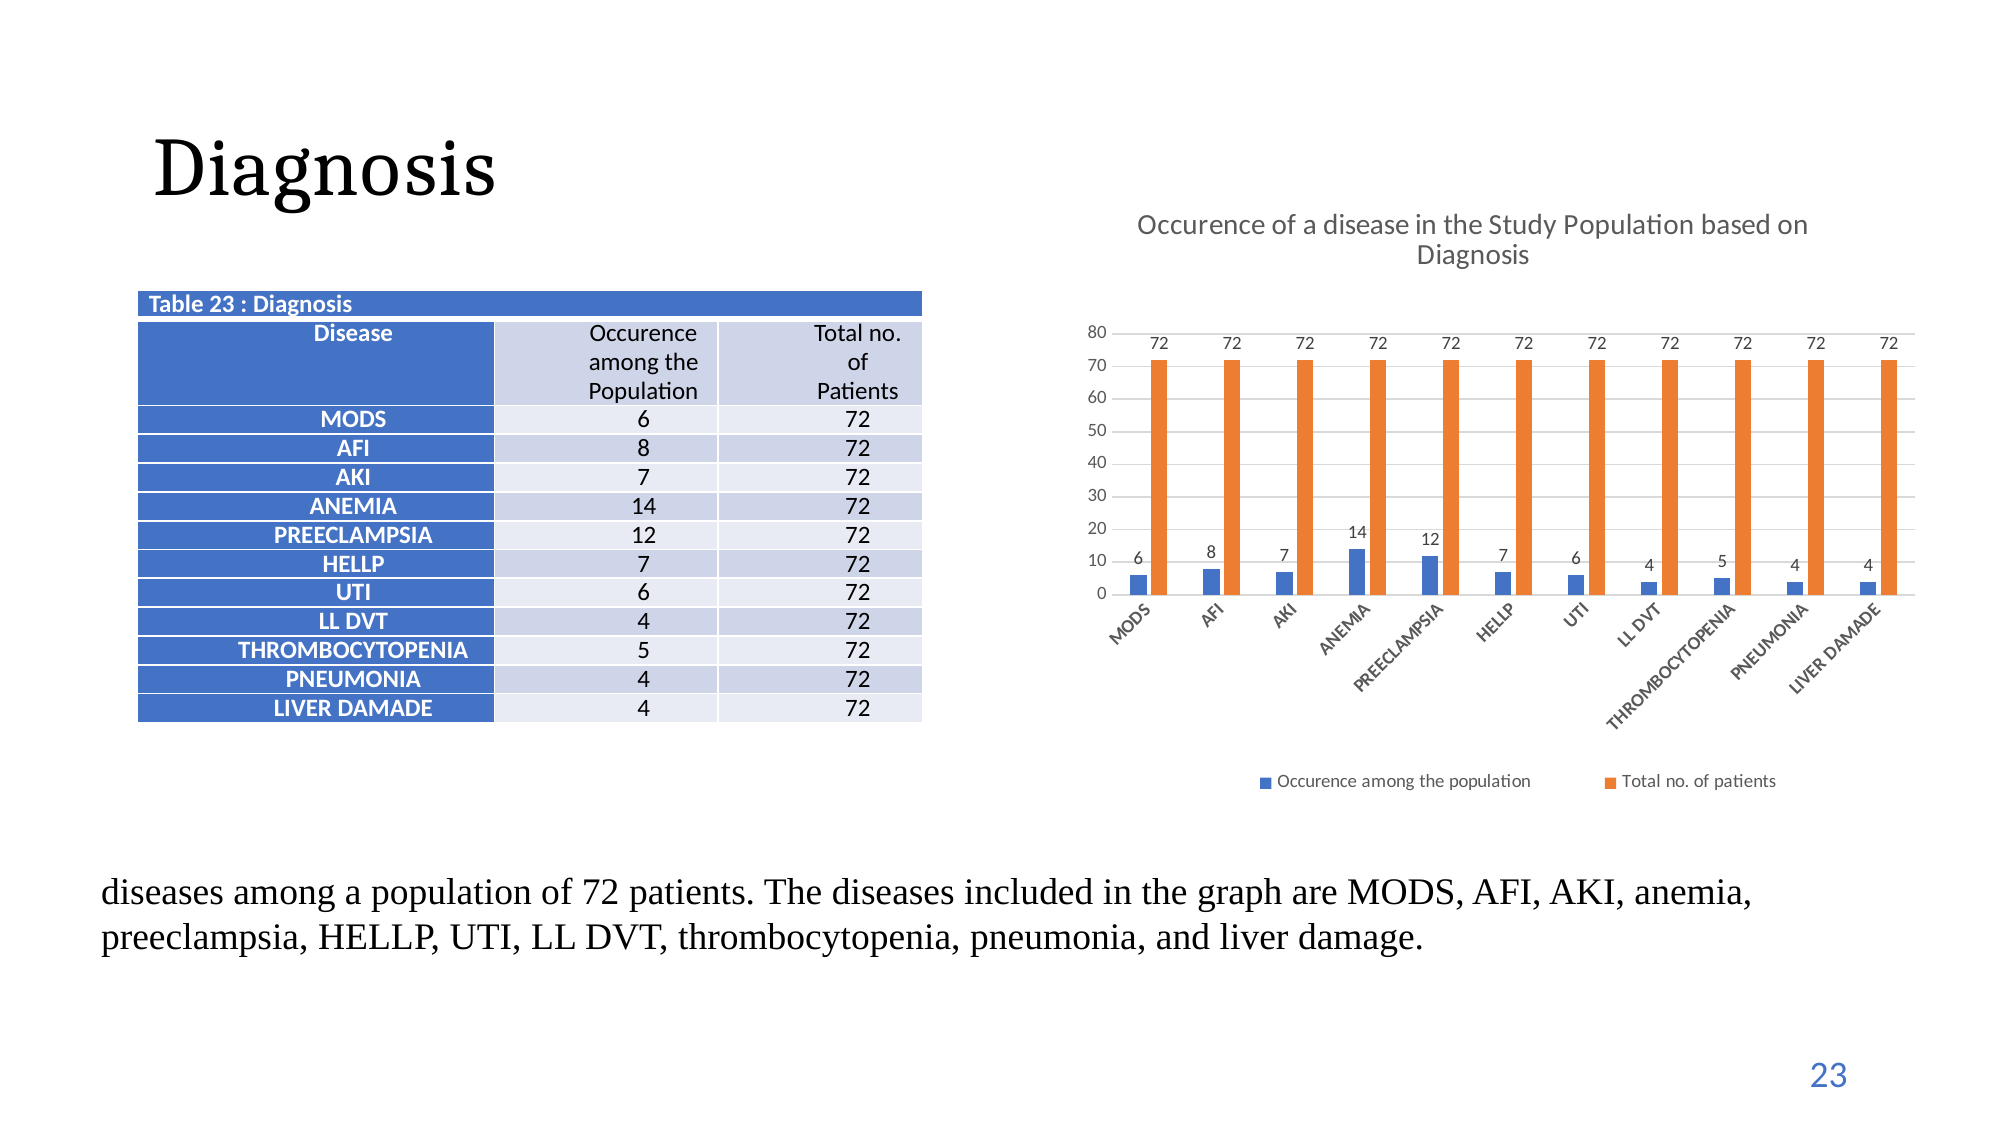

# Diagnosis

### Chart: Occurence of a disease in the Study Population based on Diagnosis

| Category | Occurence among the population | Total no. of patients |
|---|---|---|
| MODS | 6.0 | 72.0 |
| AFI | 8.0 | 72.0 |
| AKI | 7.0 | 72.0 |
| ANEMIA | 14.0 | 72.0 |
| PREECLAMPSIA | 12.0 | 72.0 |
| HELLP | 7.0 | 72.0 |
| UTI | 6.0 | 72.0 |
| LL DVT | 4.0 | 72.0 |
| THROMBOCYTOPENIA | 5.0 | 72.0 |
| PNEUMONIA | 4.0 | 72.0 |
| LIVER DAMADE | 4.0 | 72.0 |
| Table 23 : Diagnosis |  |  |
| --- | --- | --- |
| Disease | Occurence among the Population | Total no. of Patients |
| MODS | 6 | 72 |
| AFI | 8 | 72 |
| AKI | 7 | 72 |
| ANEMIA | 14 | 72 |
| PREECLAMPSIA | 12 | 72 |
| HELLP | 7 | 72 |
| UTI | 6 | 72 |
| LL DVT | 4 | 72 |
| THROMBOCYTOPENIA | 5 | 72 |
| PNEUMONIA | 4 | 72 |
| LIVER DAMADE | 4 | 72 |
diseases among a population of 72 patients. The diseases included in the graph are MODS, AFI, AKI, anemia, preeclampsia, HELLP, UTI, LL DVT, thrombocytopenia, pneumonia, and liver damage.
23